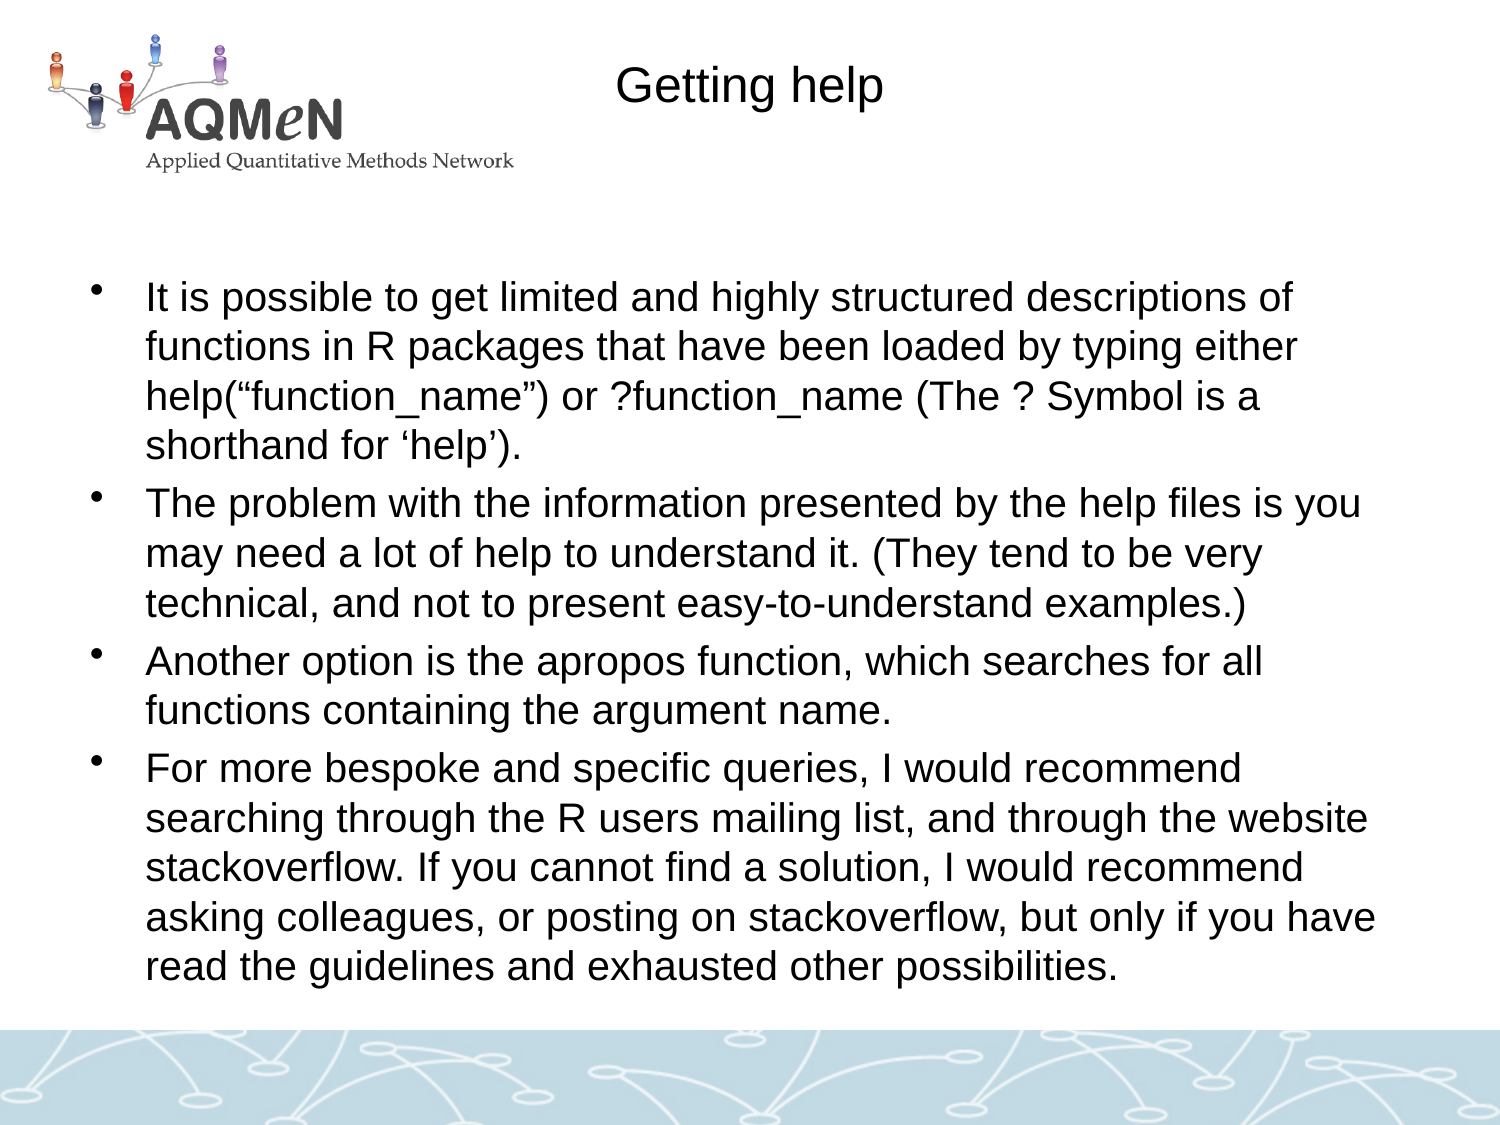

# Getting help
It is possible to get limited and highly structured descriptions of functions in R packages that have been loaded by typing either help(“function_name”) or ?function_name (The ? Symbol is a shorthand for ‘help’).
The problem with the information presented by the help files is you may need a lot of help to understand it. (They tend to be very technical, and not to present easy-to-understand examples.)
Another option is the apropos function, which searches for all functions containing the argument name.
For more bespoke and specific queries, I would recommend searching through the R users mailing list, and through the website stackoverflow. If you cannot find a solution, I would recommend asking colleagues, or posting on stackoverflow, but only if you have read the guidelines and exhausted other possibilities.